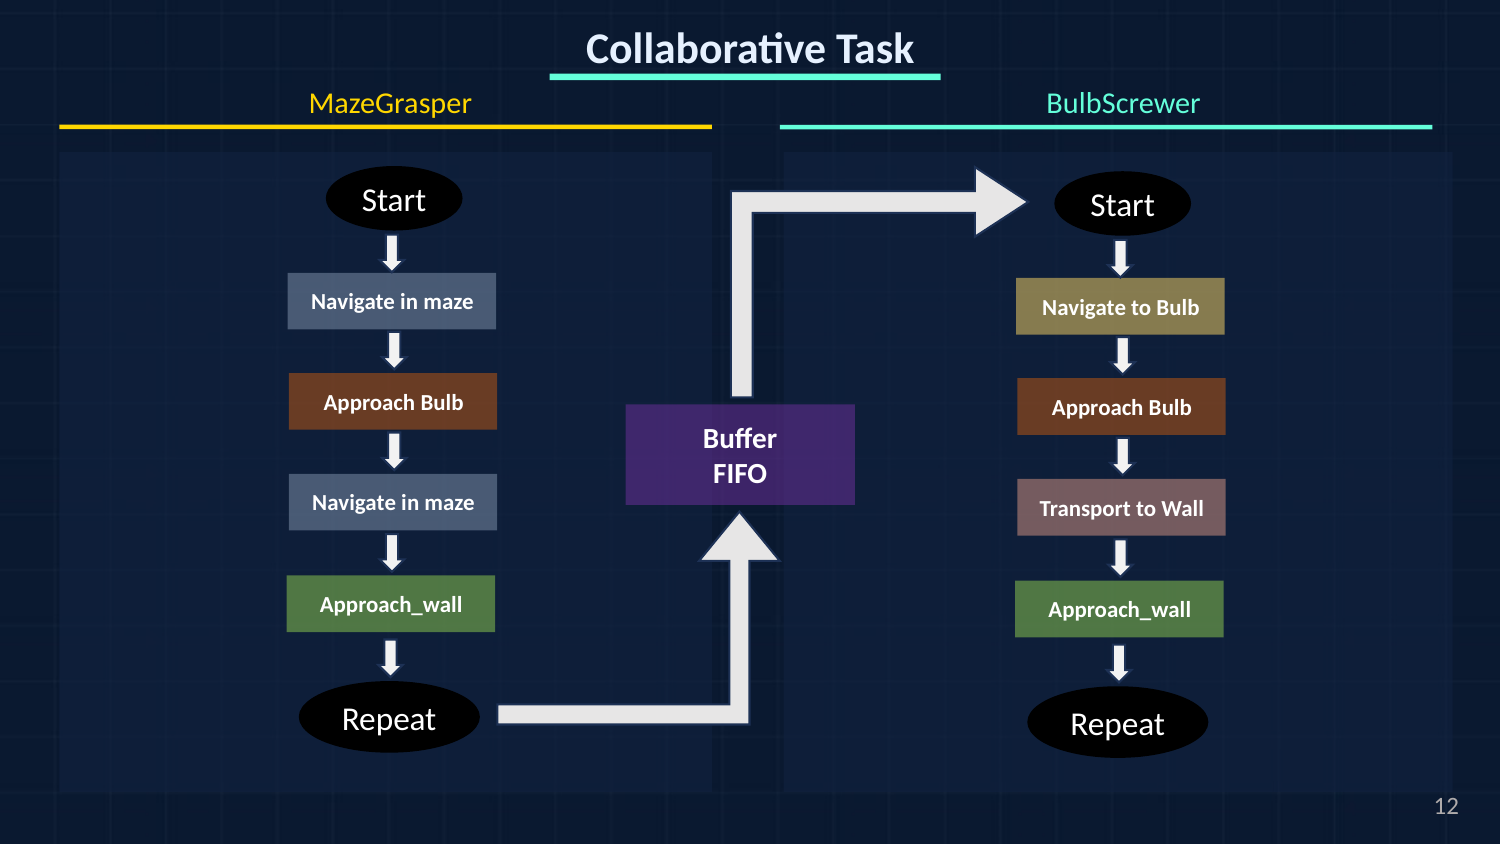

Collaborative Task

MazeGrasper
BulbScrewer

Start
Start

Navigate in maze
Navigate to Bulb

Approach Bulb
Approach Bulb

Buffer
FIFO

Navigate in maze
Transport to Wall

Approach_wall
Approach_wall

Repeat
Repeat
12